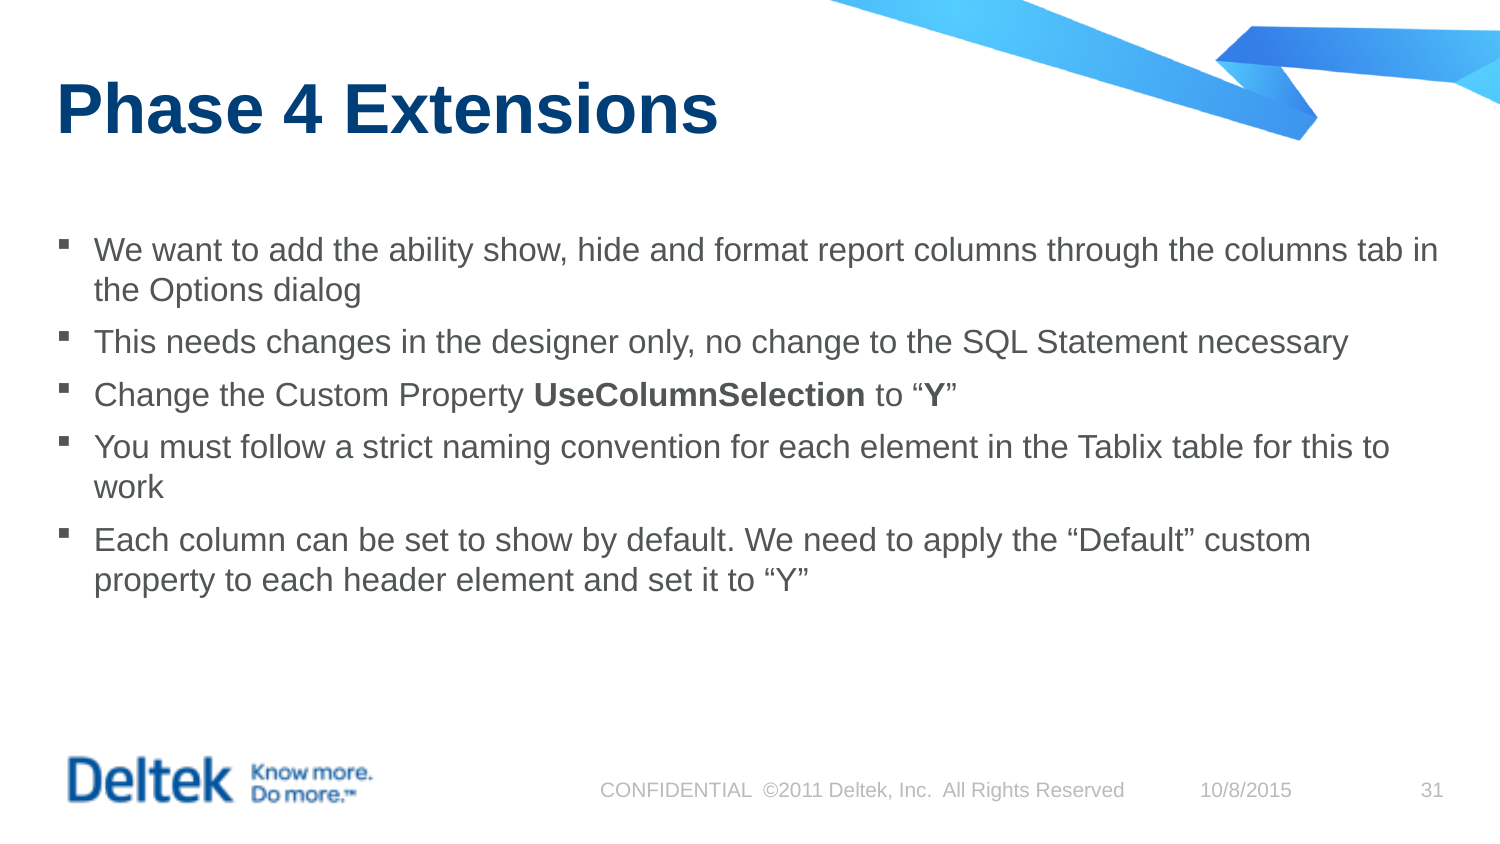

# Phase 4 Extensions
We want to add the ability show, hide and format report columns through the columns tab in the Options dialog
This needs changes in the designer only, no change to the SQL Statement necessary
Change the Custom Property UseColumnSelection to “Y”
You must follow a strict naming convention for each element in the Tablix table for this to work
Each column can be set to show by default. We need to apply the “Default” custom property to each header element and set it to “Y”
CONFIDENTIAL  ©2011 Deltek, Inc.  All Rights Reserved
10/8/2015
31